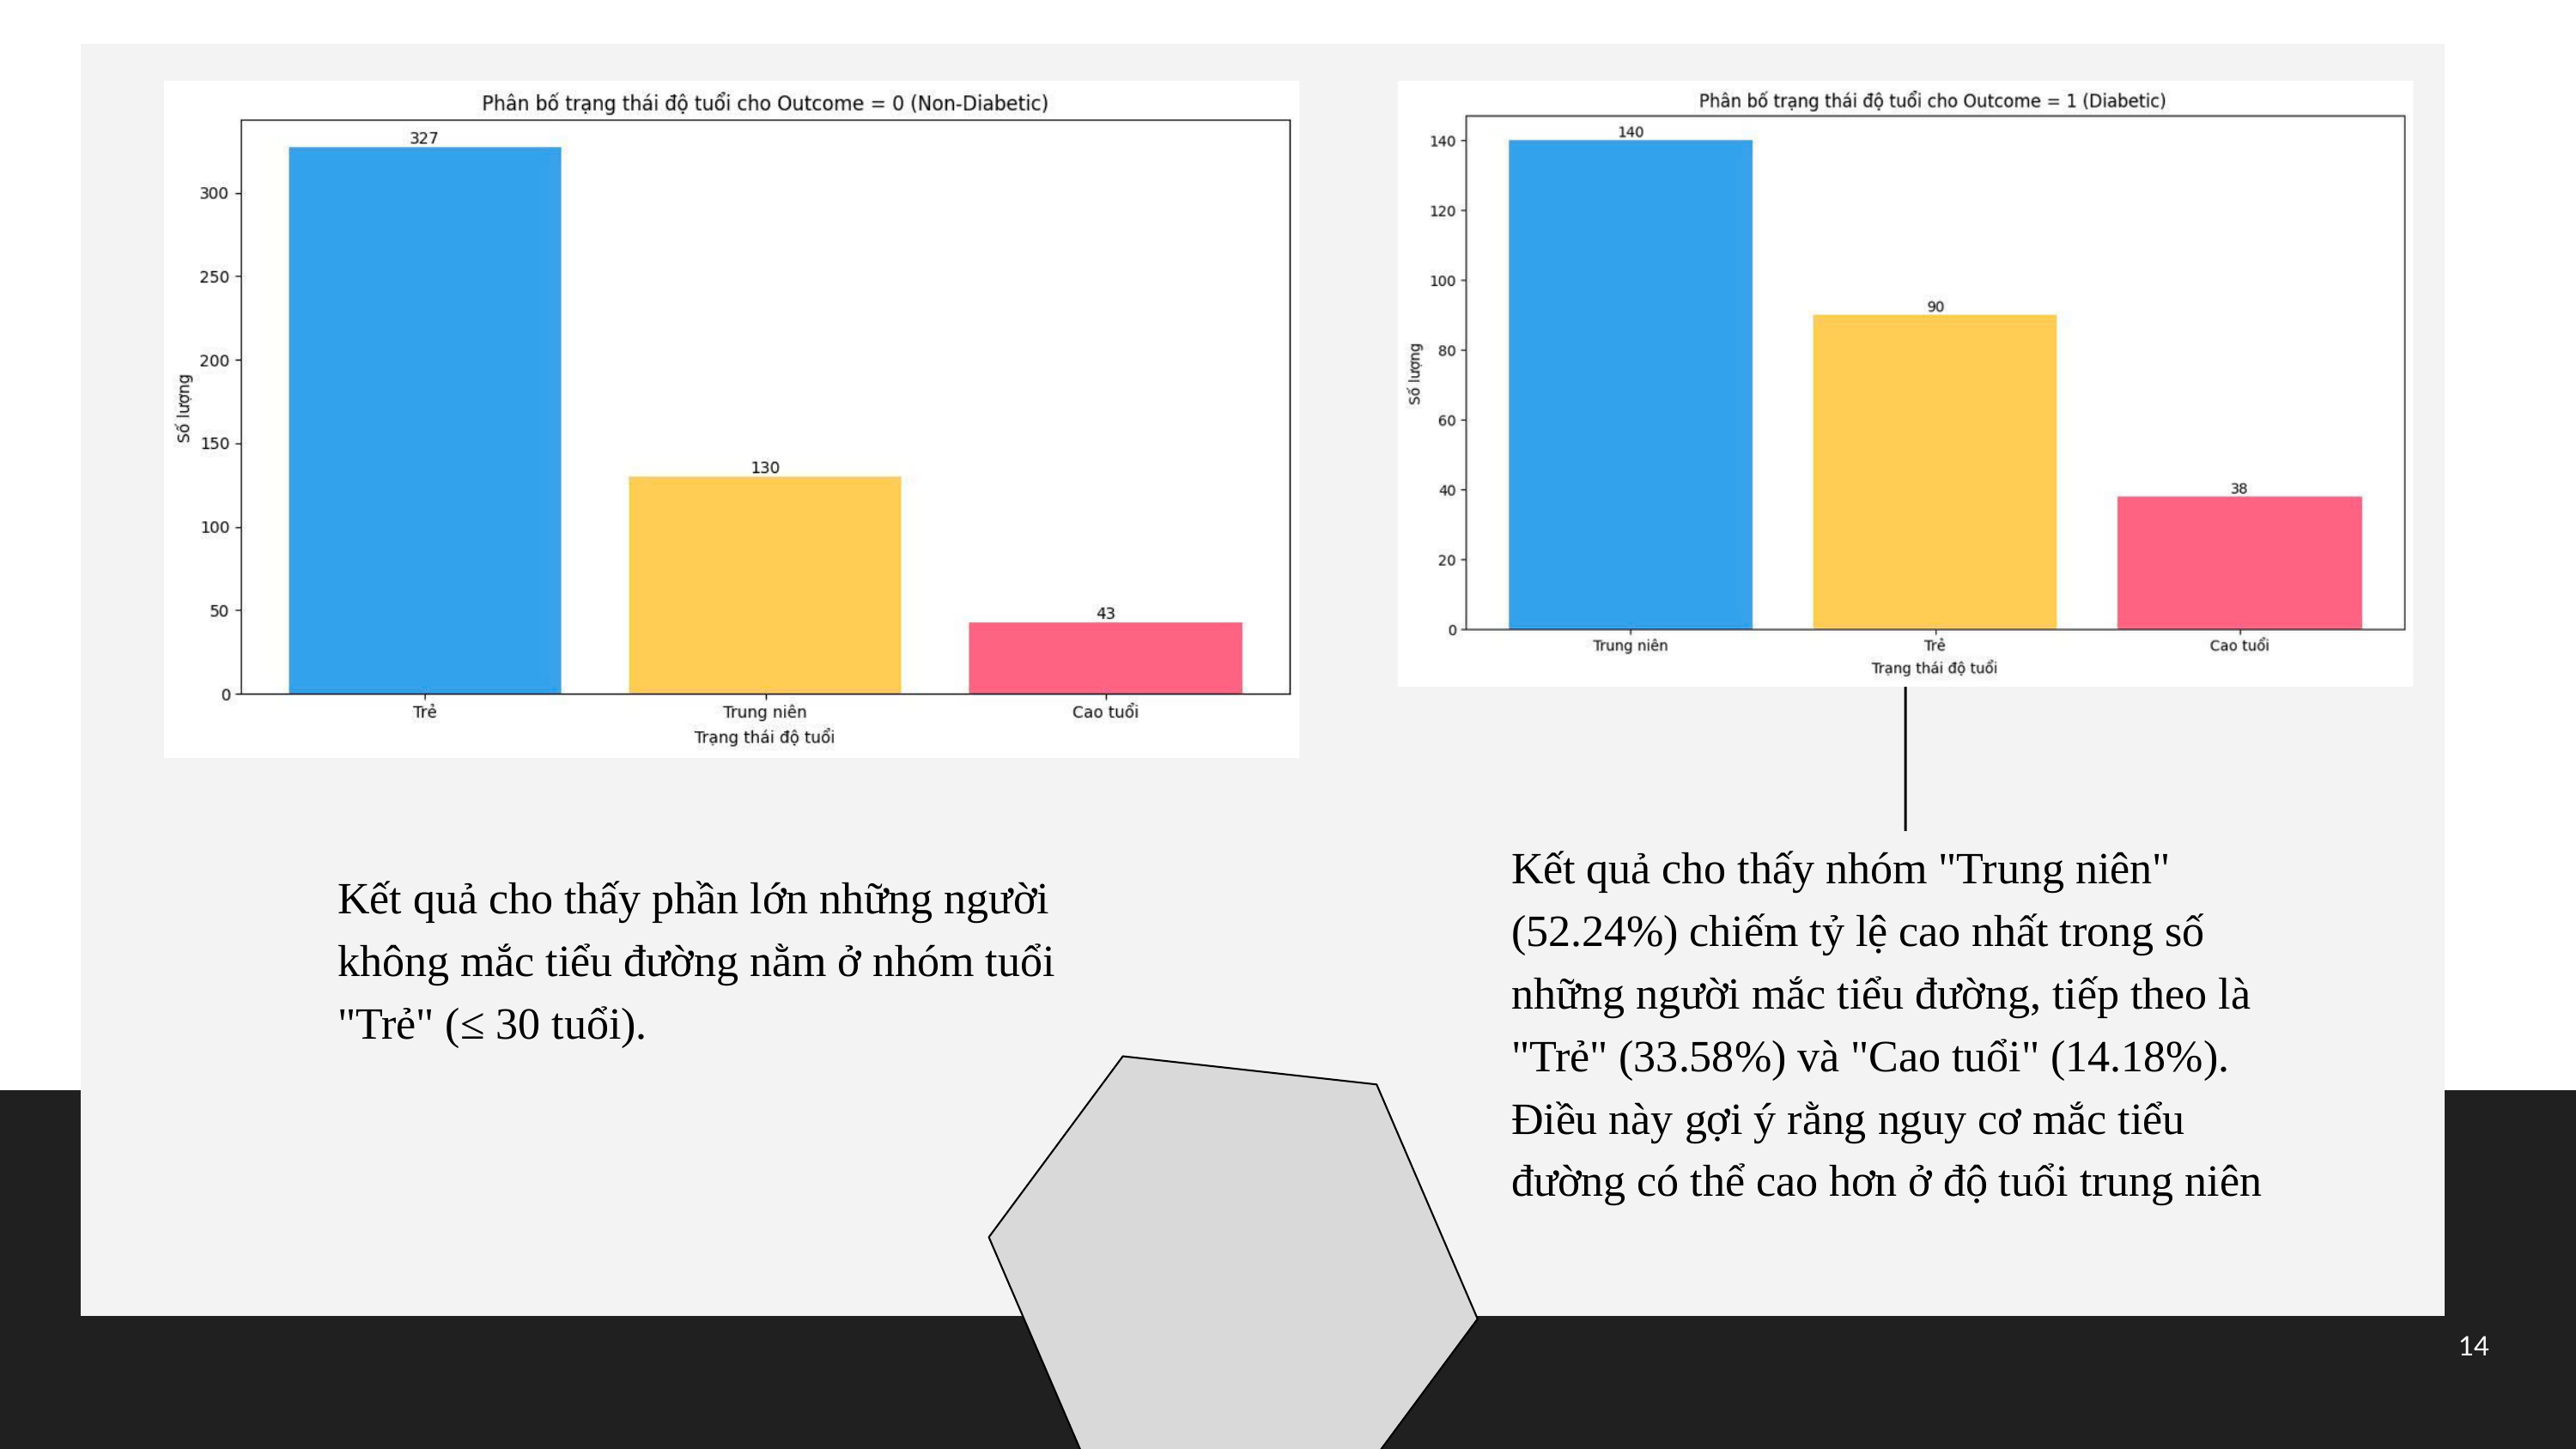

Kết quả cho thấy nhóm "Trung niên" (52.24%) chiếm tỷ lệ cao nhất trong số những người mắc tiểu đường, tiếp theo là "Trẻ" (33.58%) và "Cao tuổi" (14.18%). Điều này gợi ý rằng nguy cơ mắc tiểu đường có thể cao hơn ở độ tuổi trung niên
Kết quả cho thấy phần lớn những người không mắc tiểu đường nằm ở nhóm tuổi "Trẻ" (≤ 30 tuổi).

14